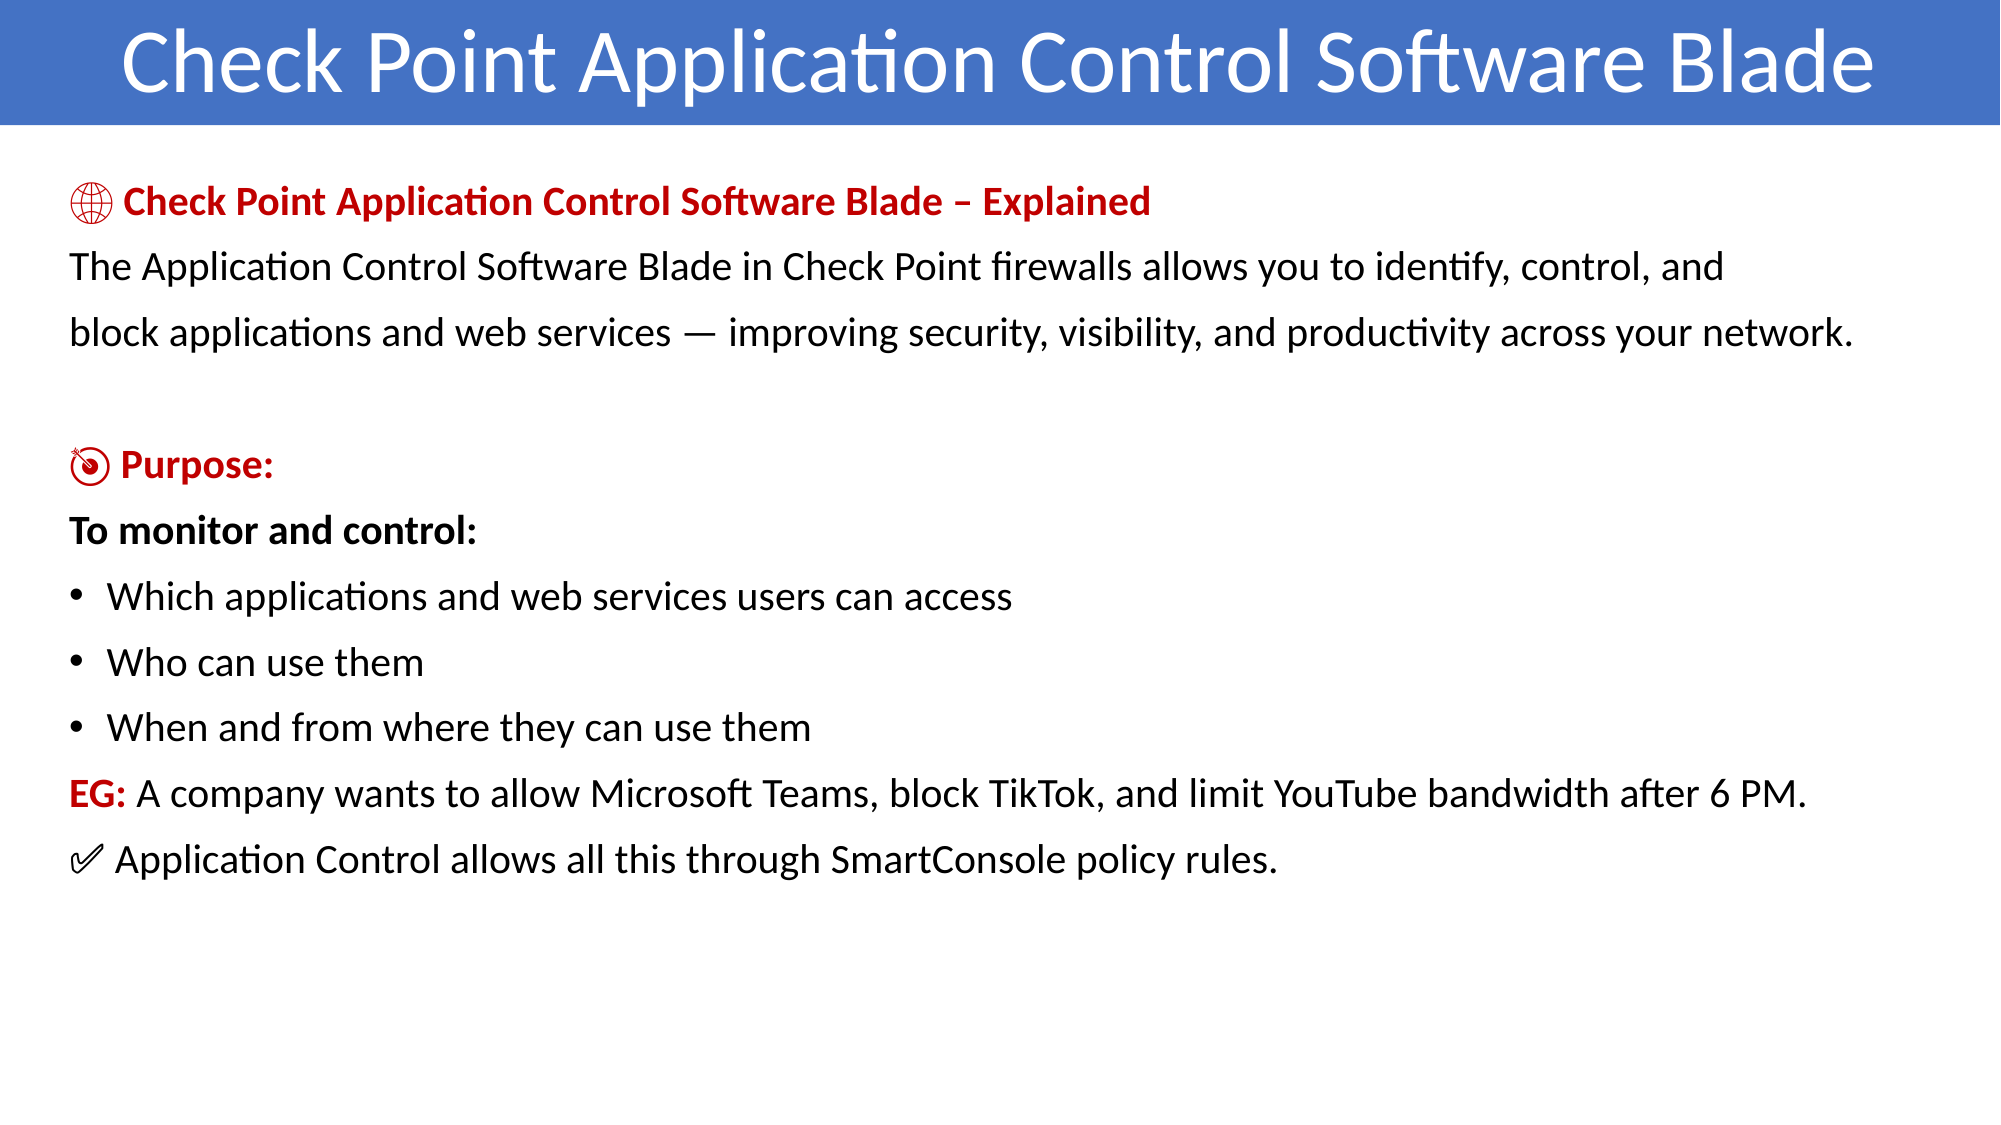

# Check Point Application Control Software Blade
🌐 Check Point Application Control Software Blade – Explained
The Application Control Software Blade in Check Point firewalls allows you to identify, control, and
block applications and web services — improving security, visibility, and productivity across your network.

🎯 Purpose:
To monitor and control:
Which applications and web services users can access
Who can use them
When and from where they can use them
EG: A company wants to allow Microsoft Teams, block TikTok, and limit YouTube bandwidth after 6 PM.
✅ Application Control allows all this through SmartConsole policy rules.